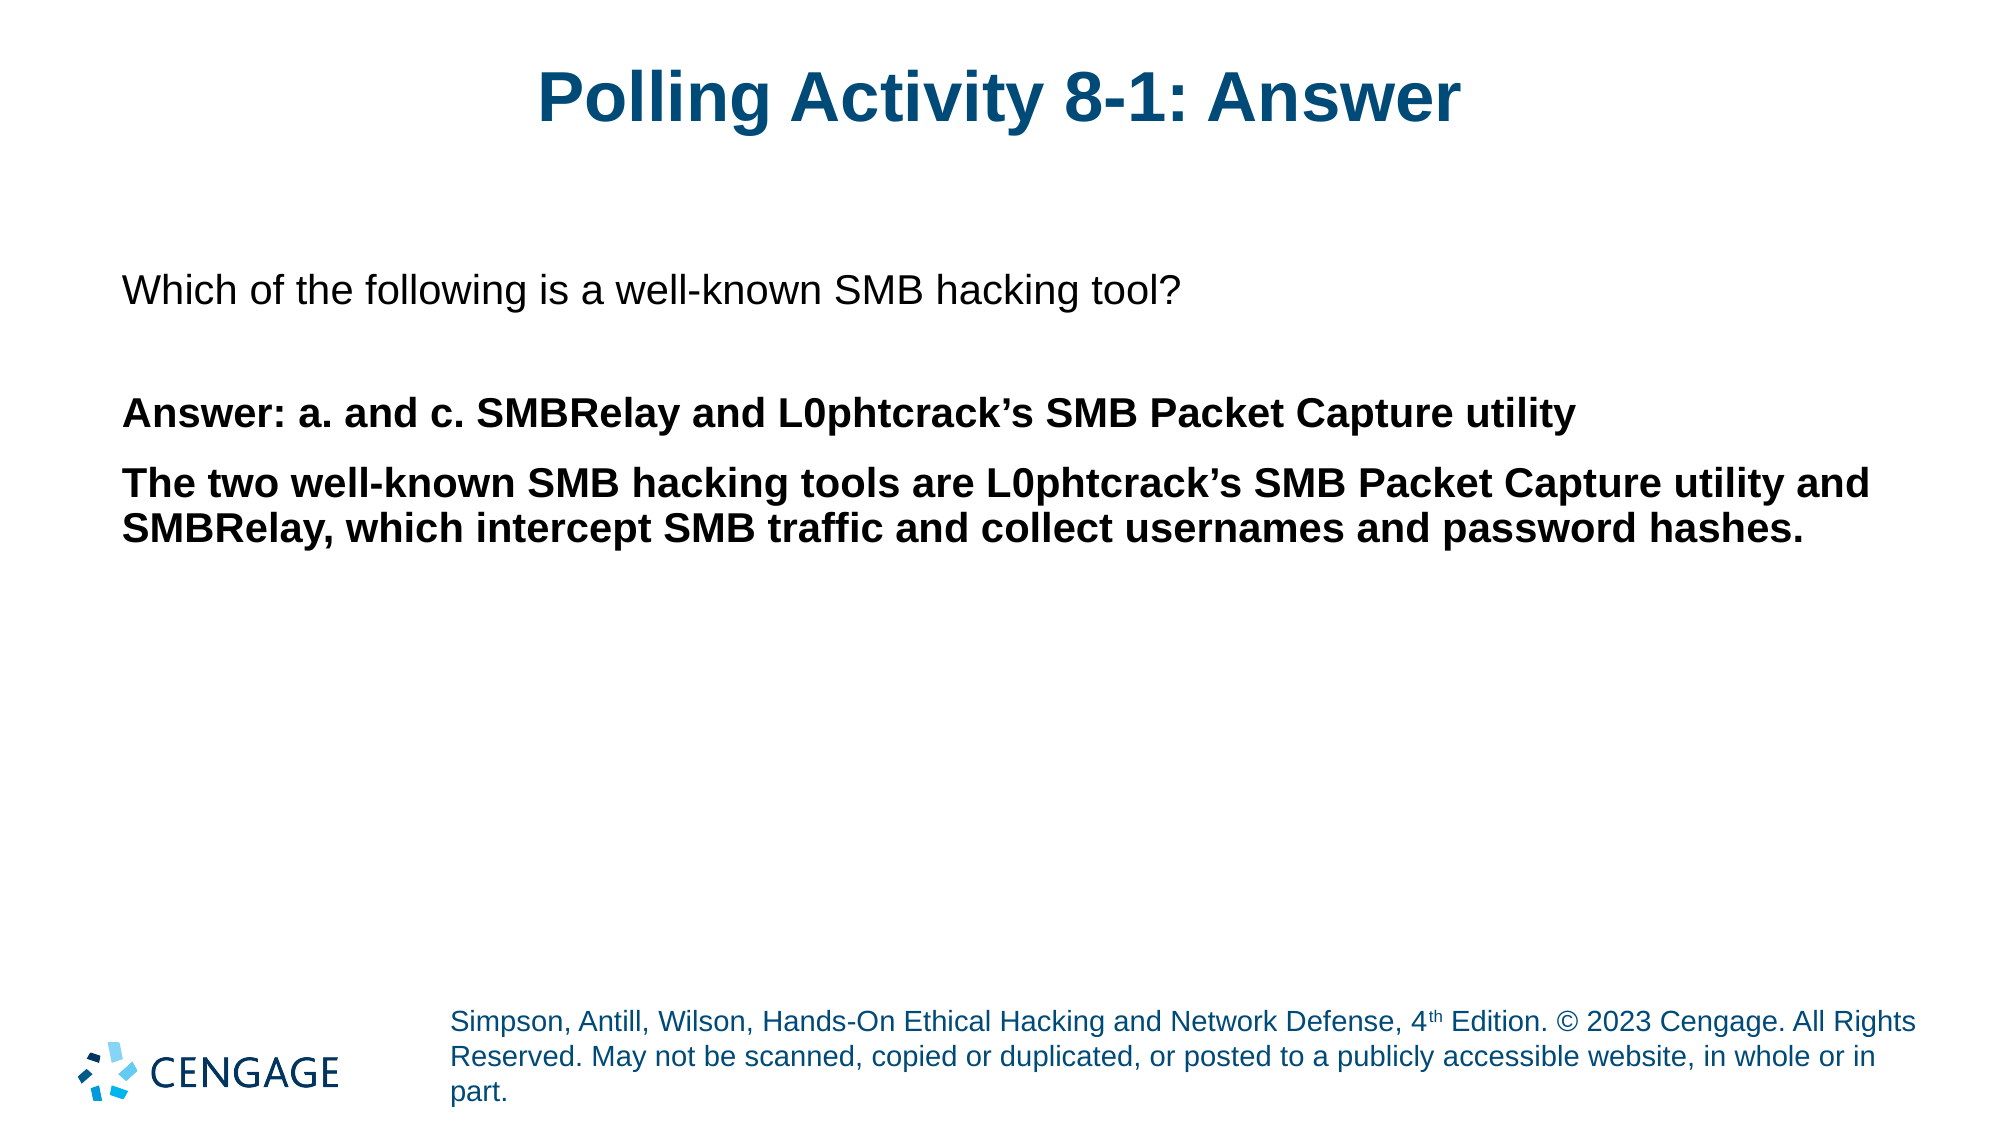

# Polling Activity 8-1: Answer
Which of the following is a well-known SMB hacking tool?

Answer: a. and c. SMBRelay and L0phtcrack’s SMB Packet Capture utility
The two well-known SMB hacking tools are L0phtcrack’s SMB Packet Capture utility and SMBRelay, which intercept SMB traffic and collect usernames and password hashes.